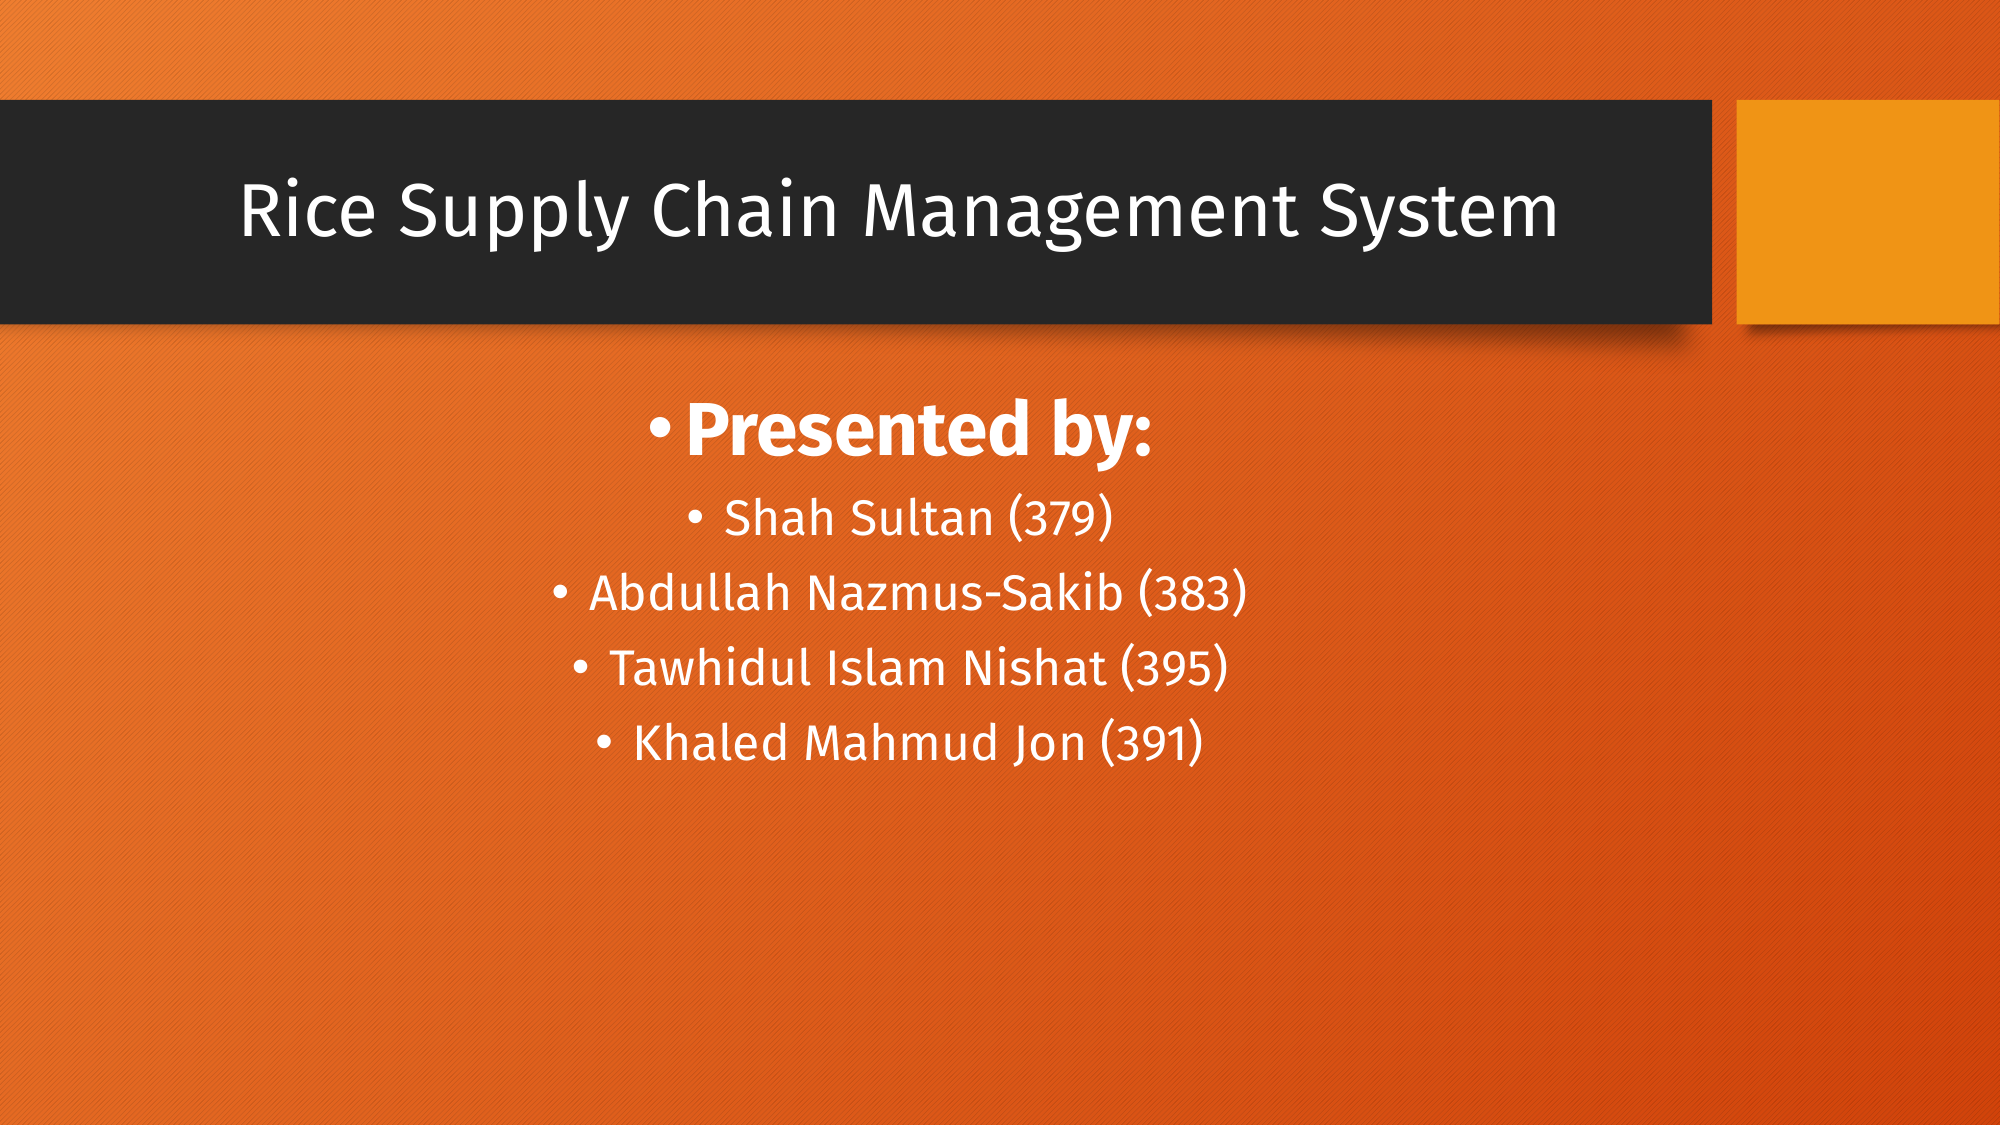

# Rice Supply Chain Management System
Presented by:
Shah Sultan (379)
Abdullah Nazmus-Sakib (383)
Tawhidul Islam Nishat (395)
Khaled Mahmud Jon (391)